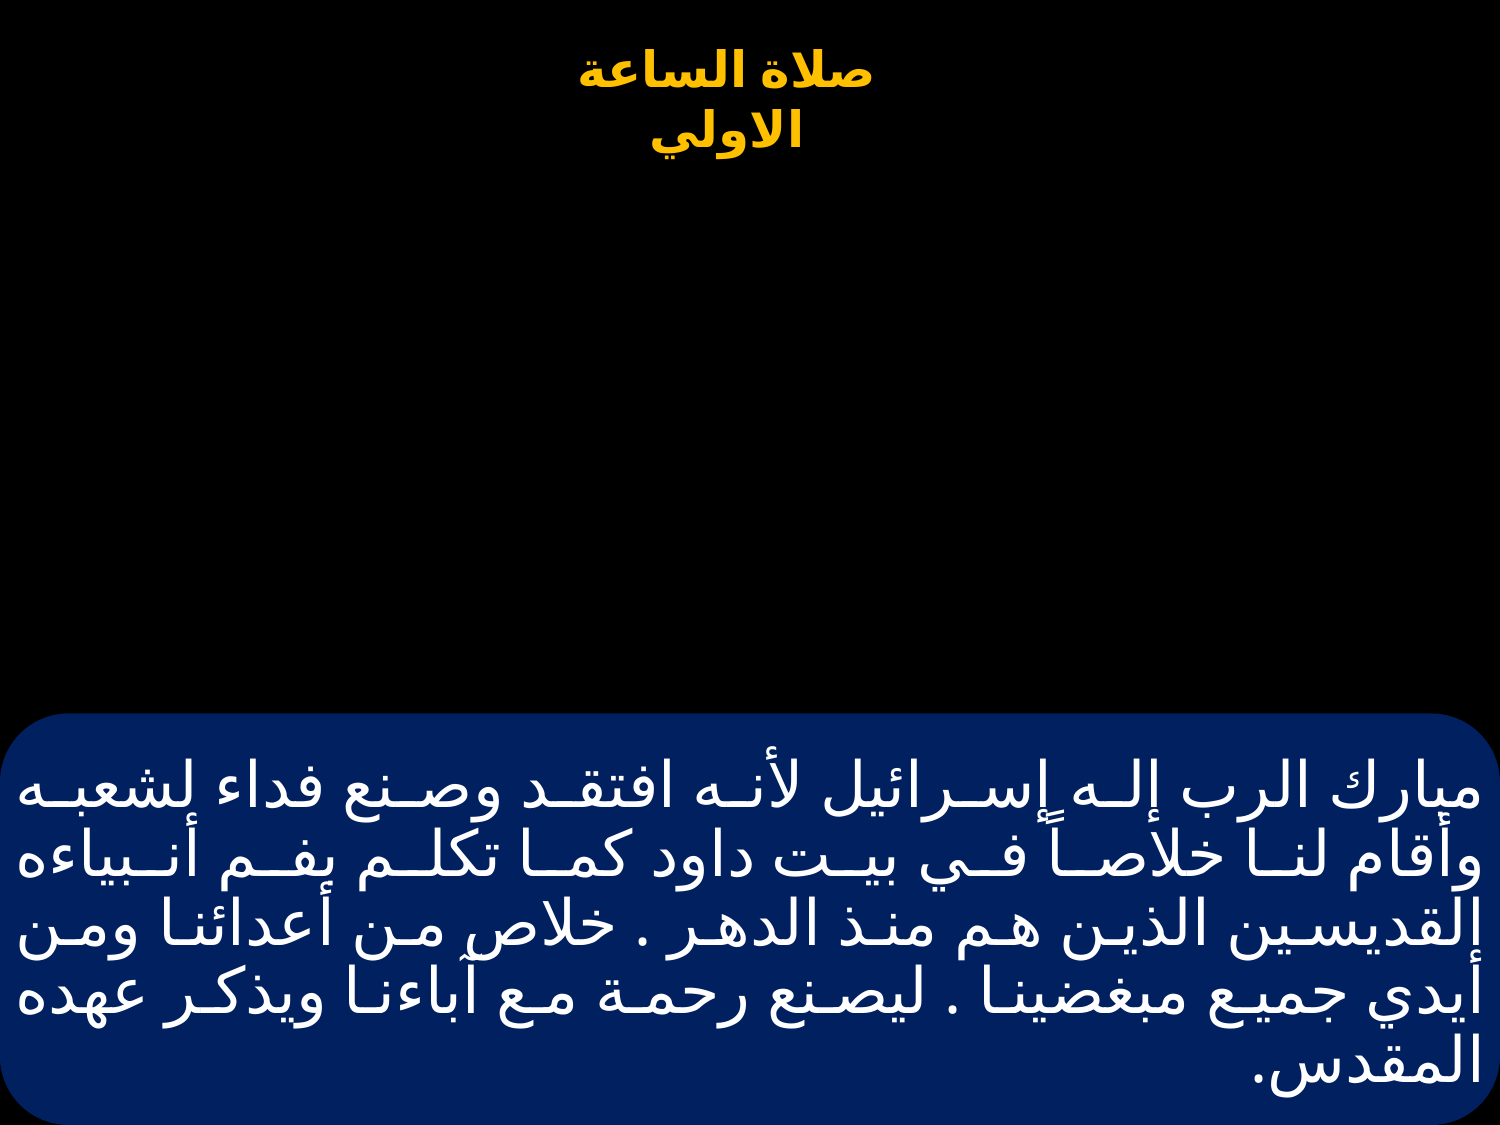

# مبارك الرب إله إسرائيل لأنه افتقد وصنع فداء لشعبه وأقام لنا خلاصاً في بيت داود كما تكلم بفم أنبياءه القديسين الذين هم منذ الدهر . خلاص من أعدائنا ومن أيدي جميع مبغضينا . ليصنع رحمة مع آباءنا ويذكر عهده المقدس.